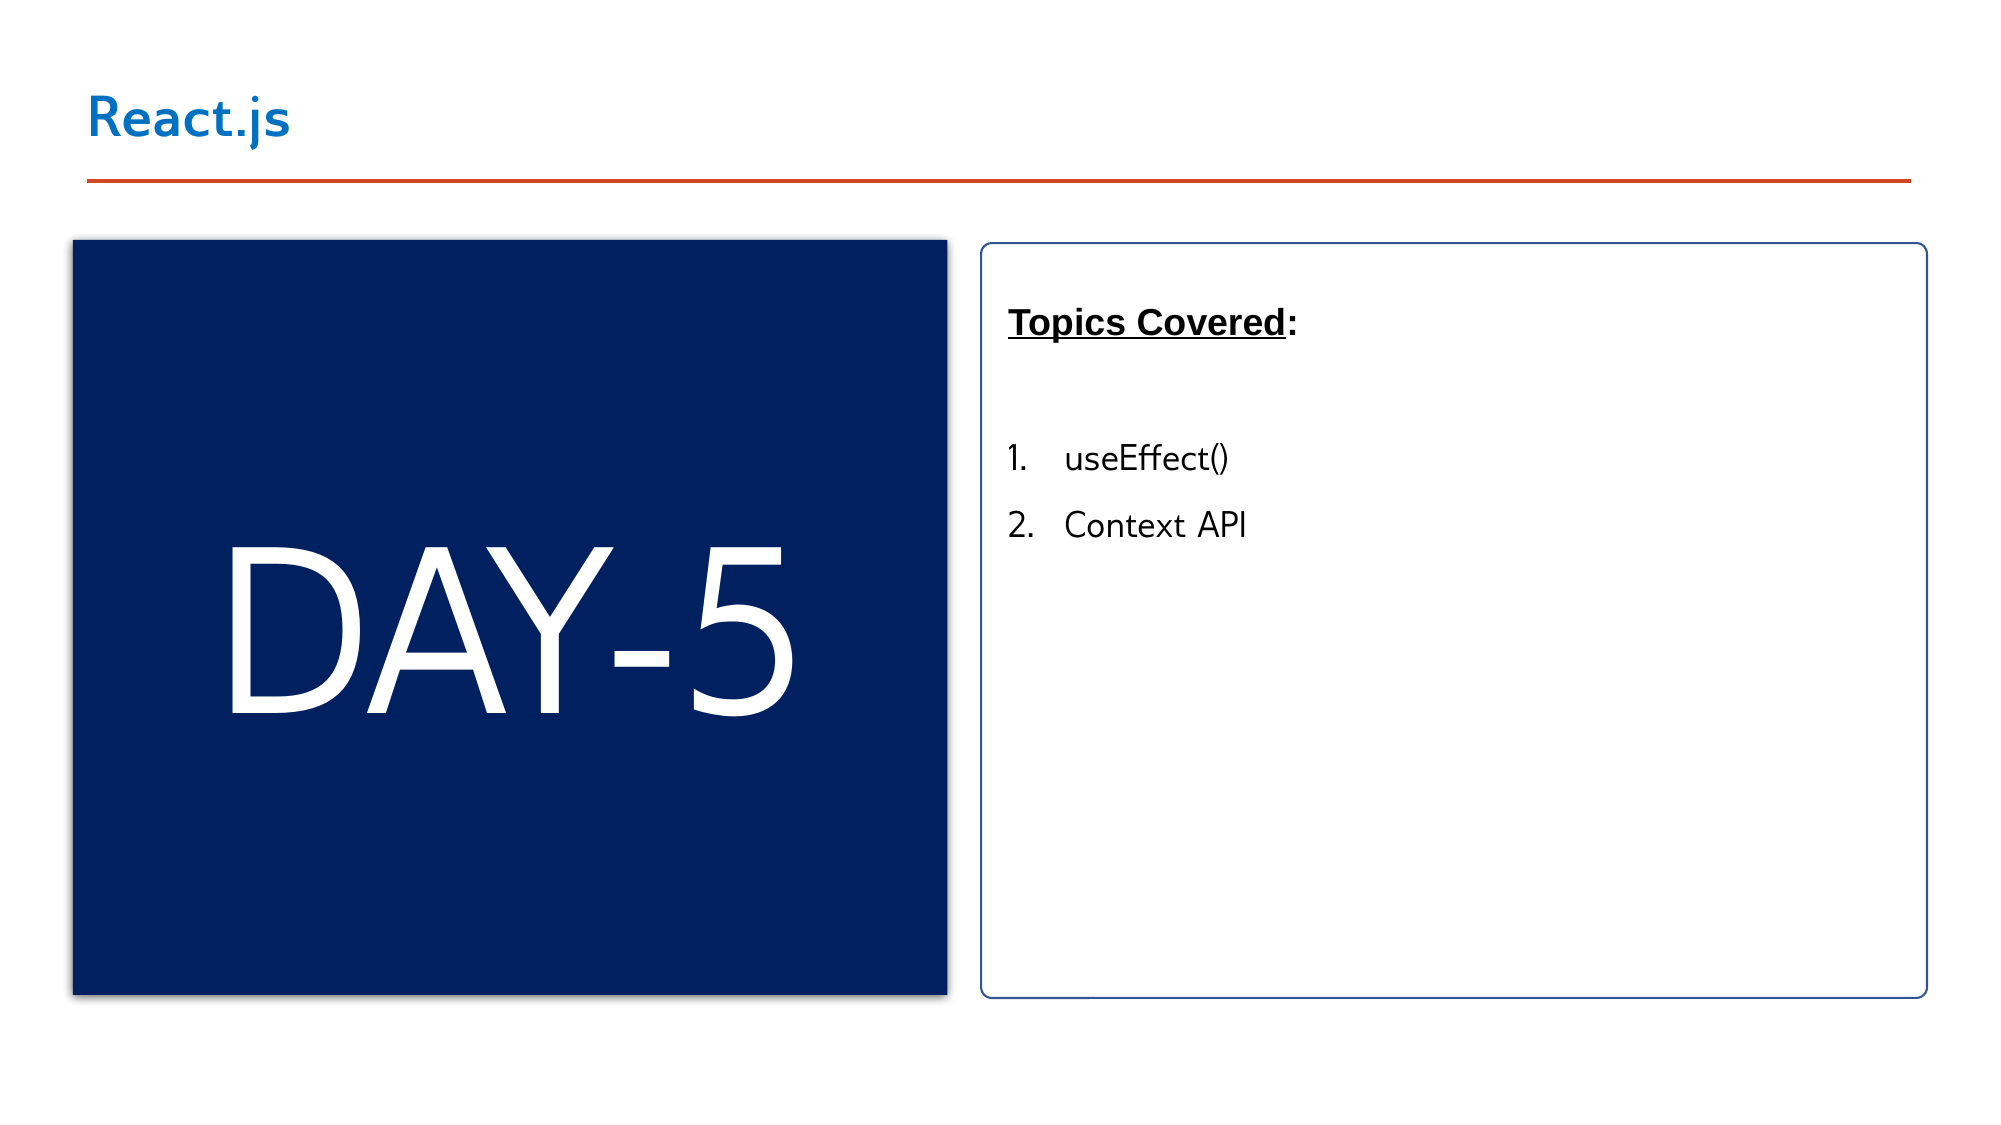

# React.js

DAY-5

Topics Covered:

useEffect()
Context API